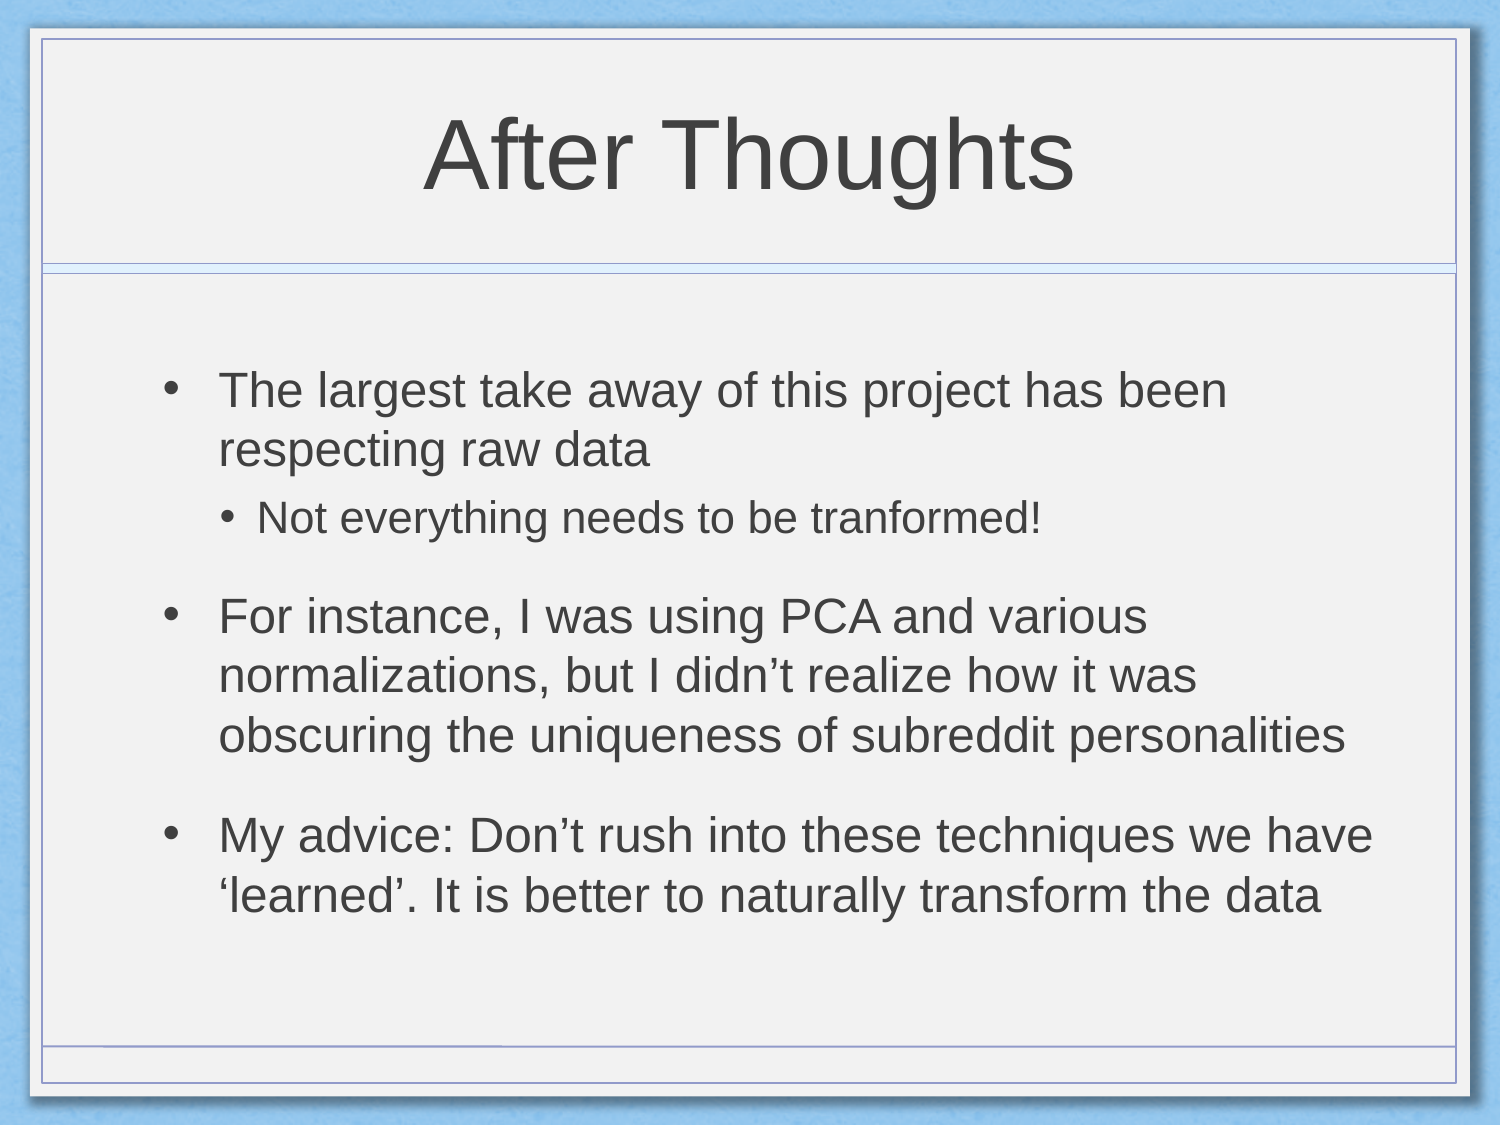

# After Thoughts
The largest take away of this project has been respecting raw data
Not everything needs to be tranformed!
For instance, I was using PCA and various normalizations, but I didn’t realize how it was obscuring the uniqueness of subreddit personalities
My advice: Don’t rush into these techniques we have ‘learned’. It is better to naturally transform the data